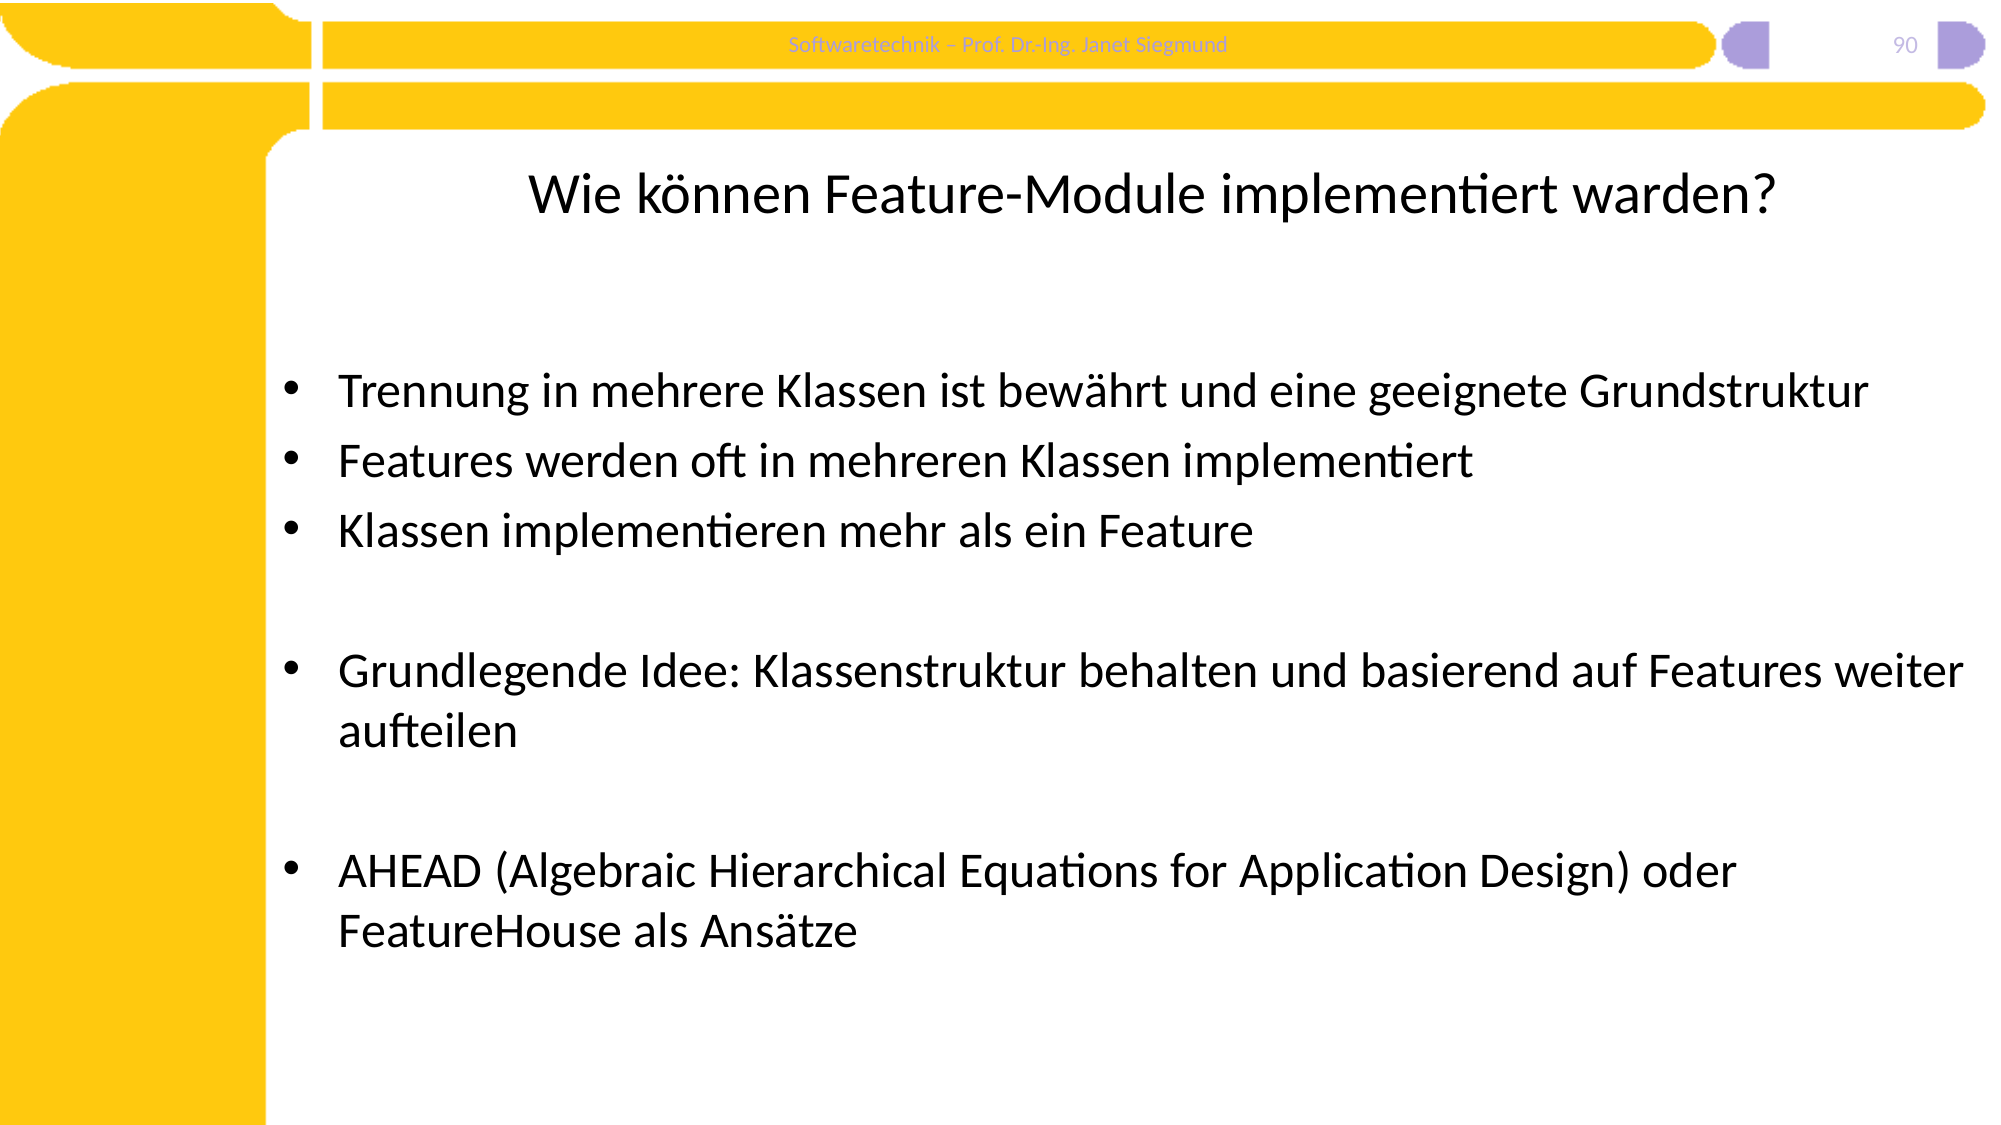

90
# Wie können Feature-Module implementiert warden?
Trennung in mehrere Klassen ist bewährt und eine geeignete Grundstruktur
Features werden oft in mehreren Klassen implementiert
Klassen implementieren mehr als ein Feature

Grundlegende Idee: Klassenstruktur behalten und basierend auf Features weiter aufteilen

AHEAD (Algebraic Hierarchical Equations for Application Design) oder FeatureHouse als Ansätze